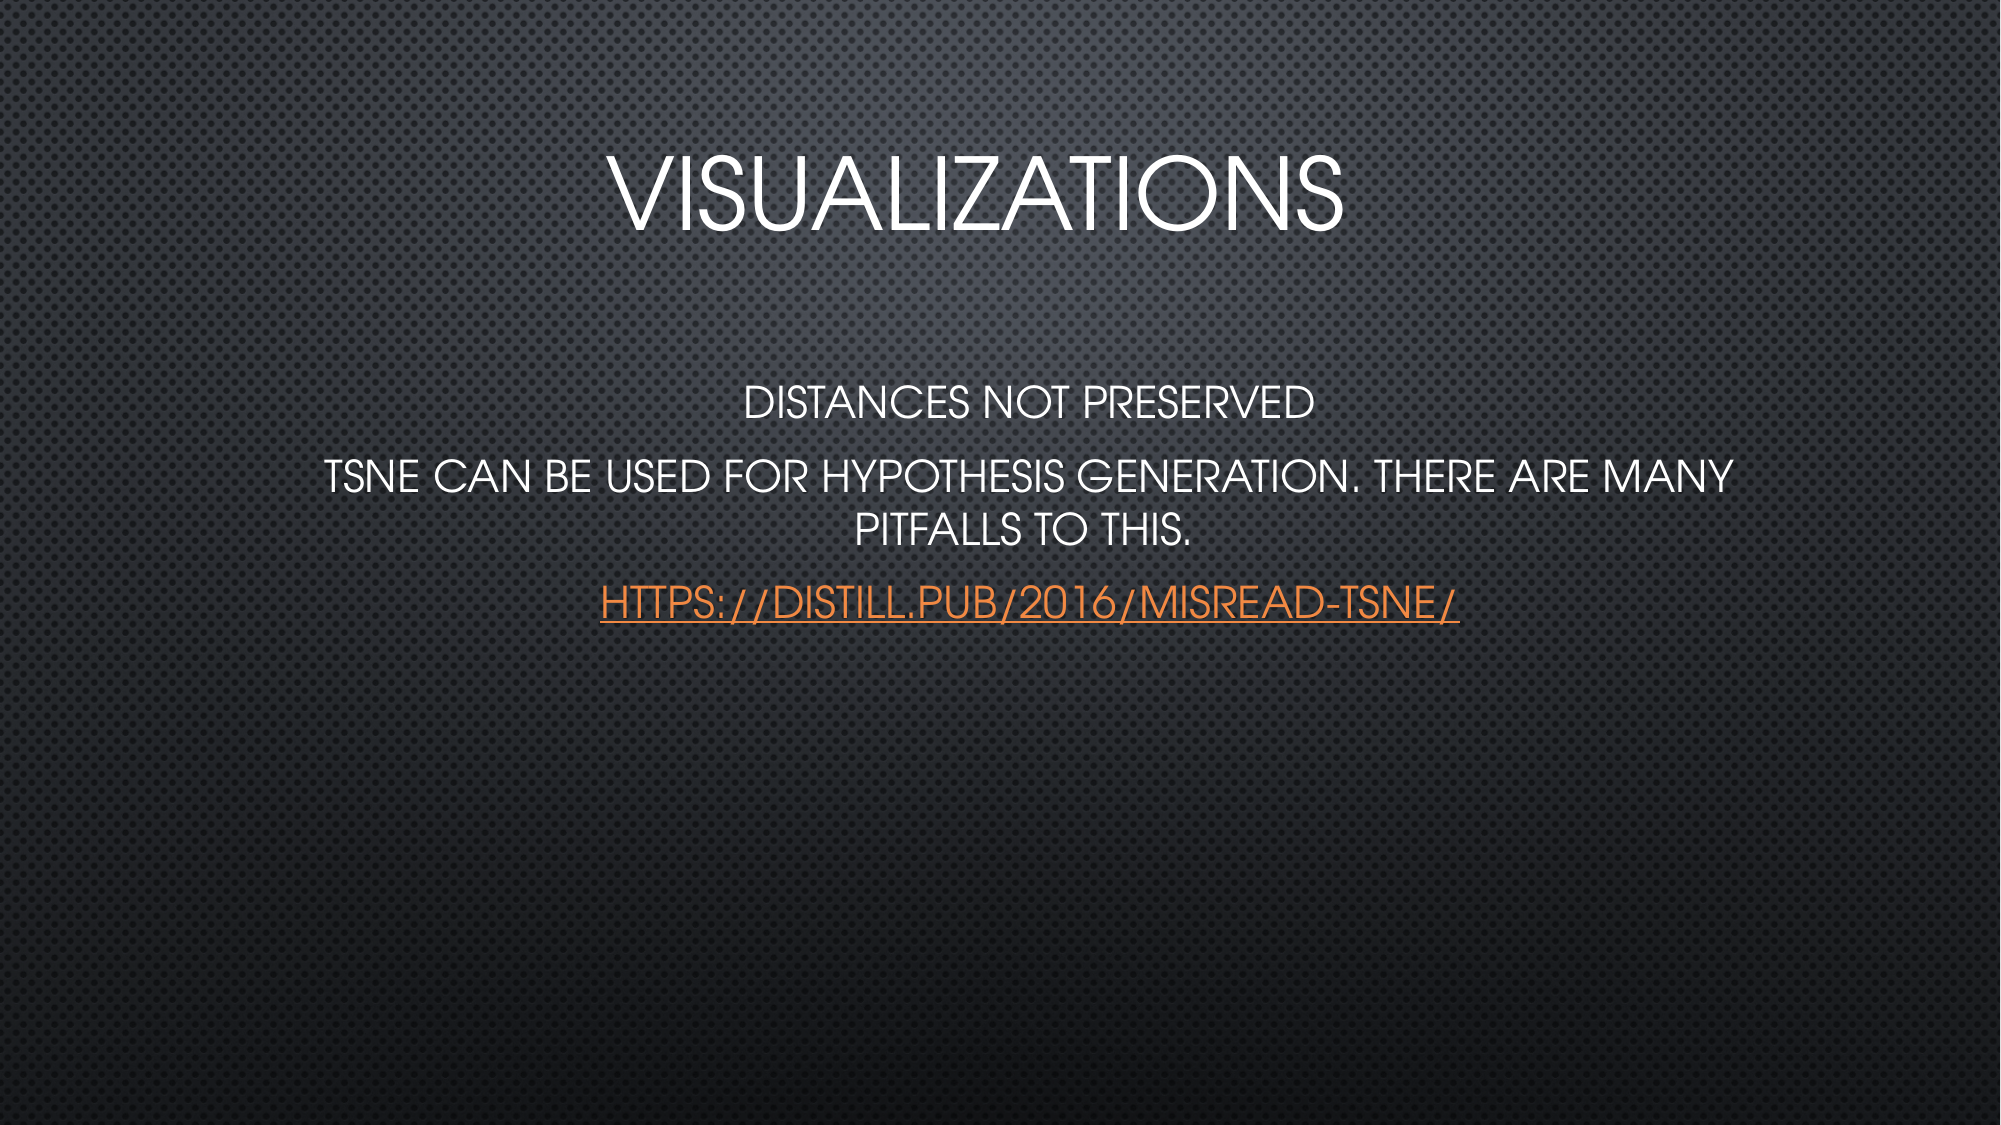

visualizations
Distances not preserved
tSNE can be used for hypothesis generation. There are many pitfalls to this.
https://distill.pub/2016/misread-tsne/